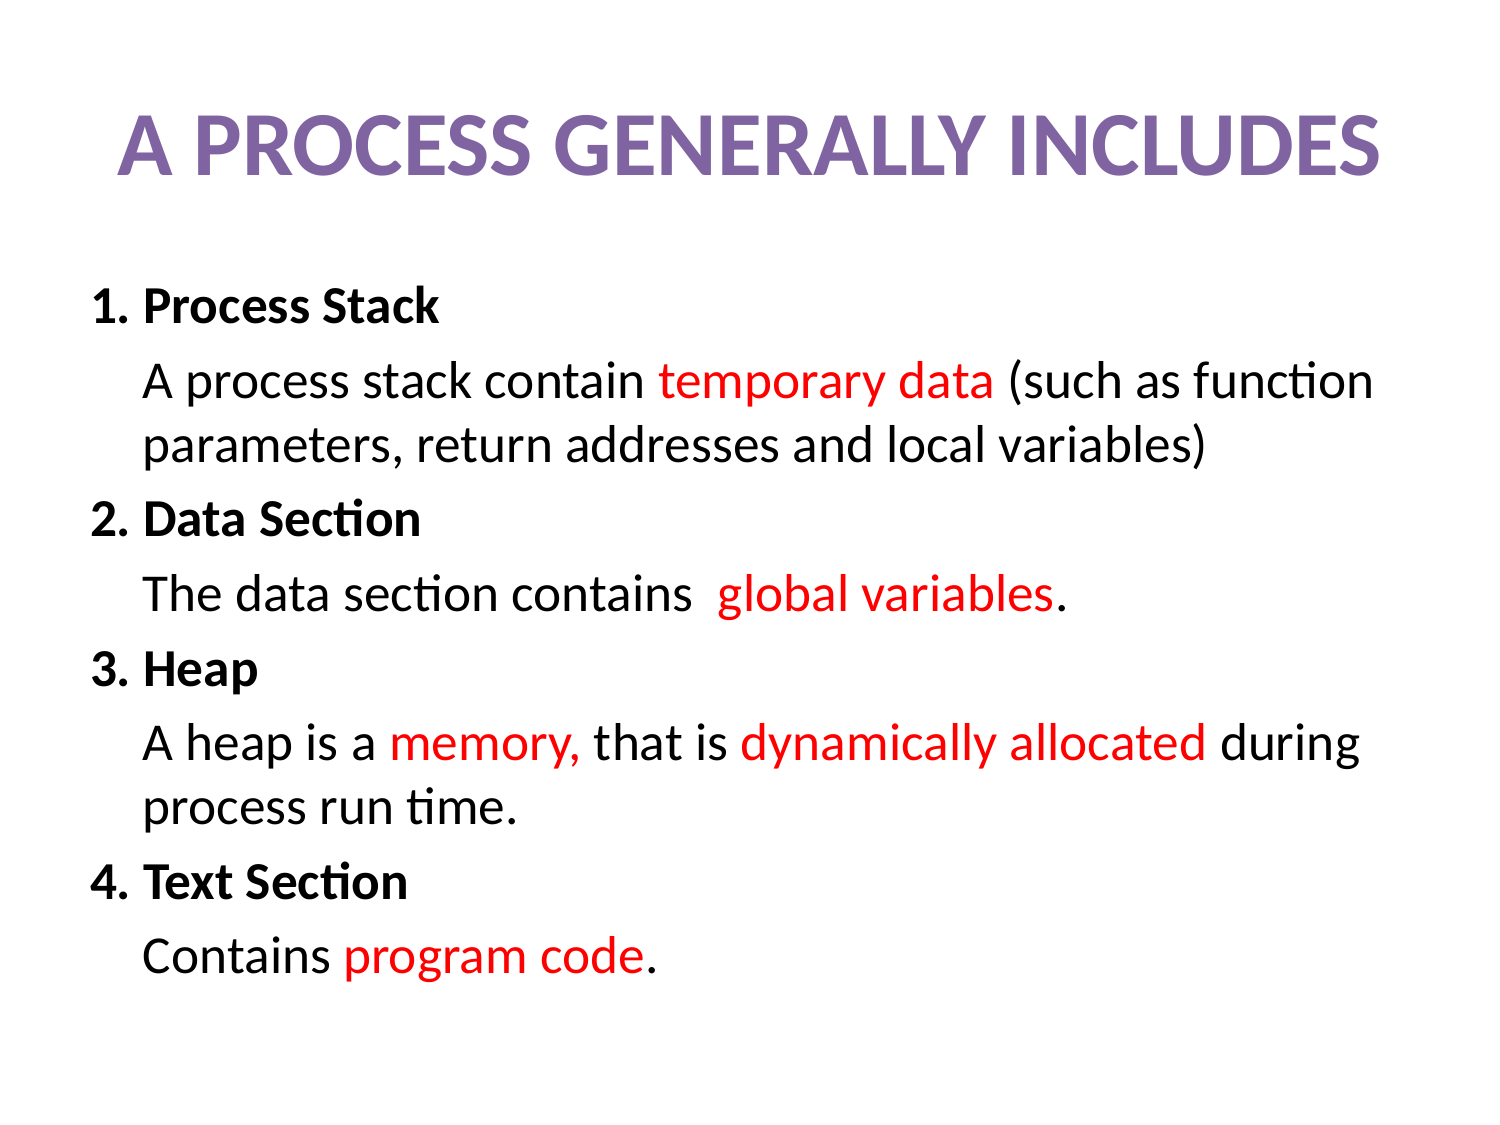

# A PROCESS GENERALLY INCLUDES
1. Process Stack
	A process stack contain temporary data (such as function parameters, return addresses and local variables)
2. Data Section
	The data section contains  global variables.
3. Heap
	A heap is a memory, that is dynamically allocated during process run time.
4. Text Section
	Contains program code.